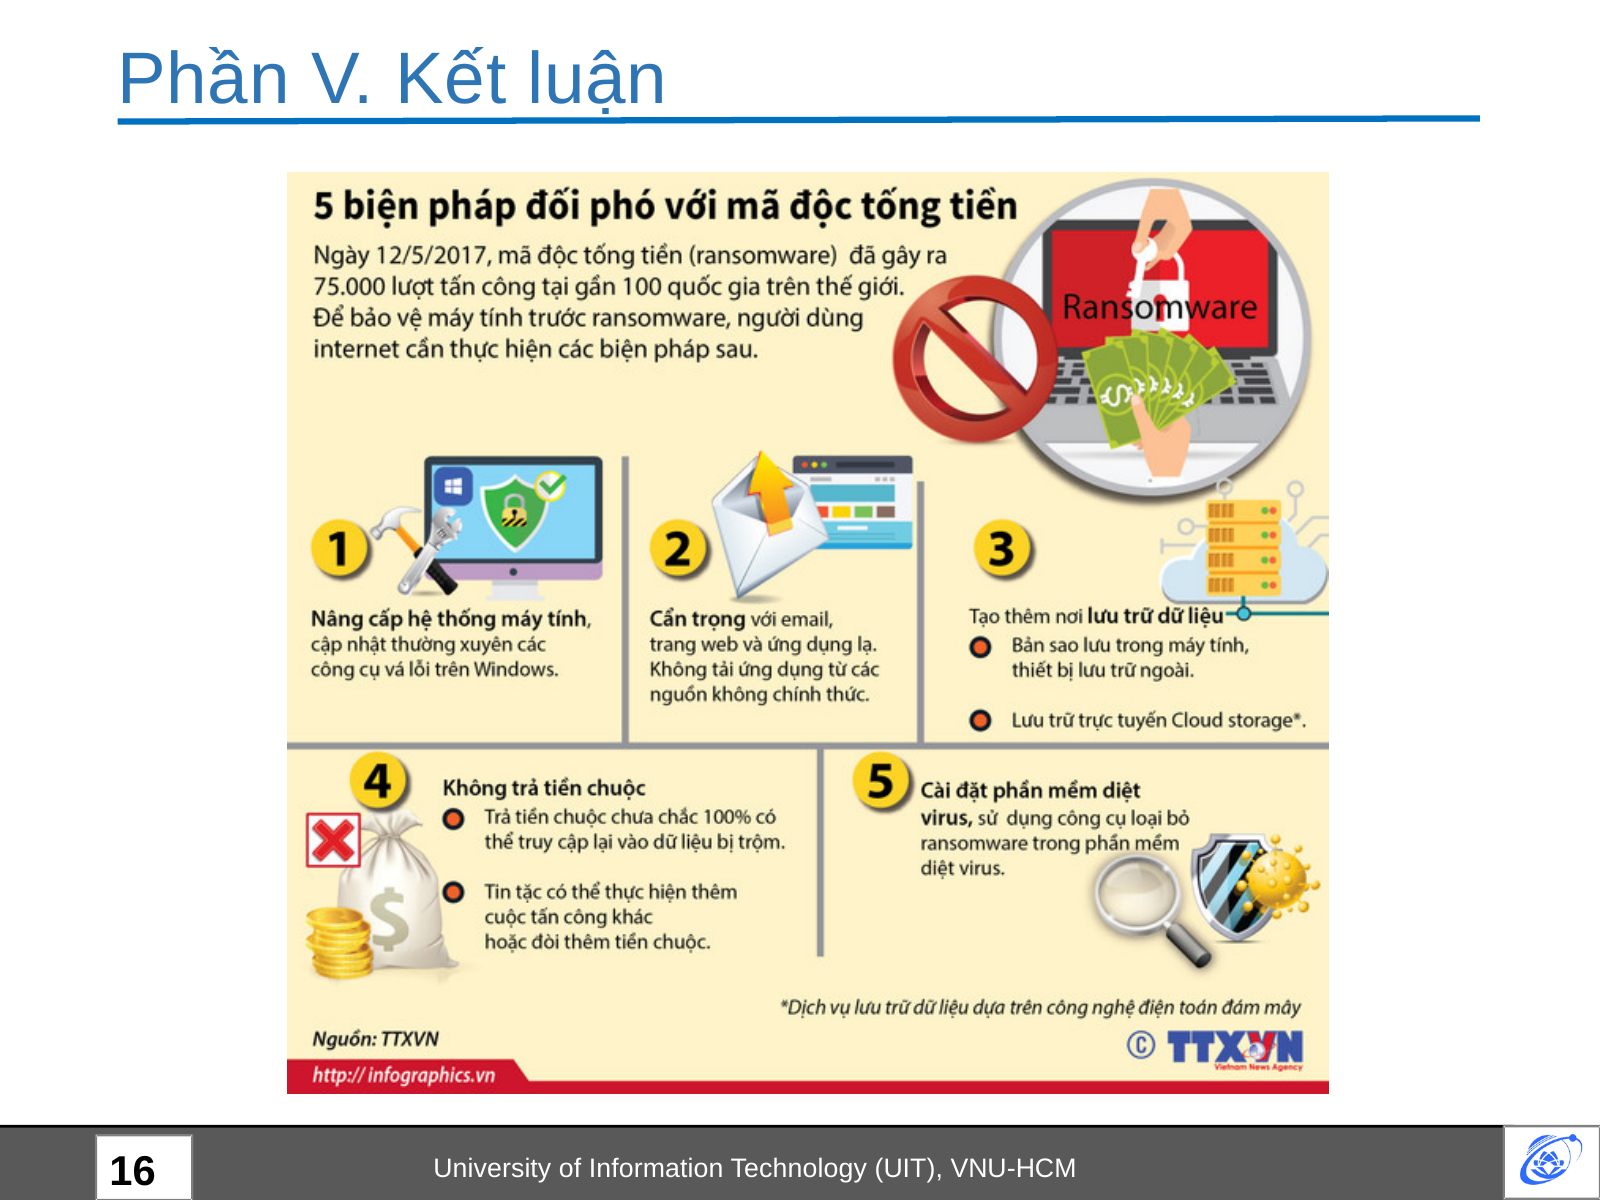

Phần V. Kết luận

University of Information Technology (UIT), VNU-HCM

16